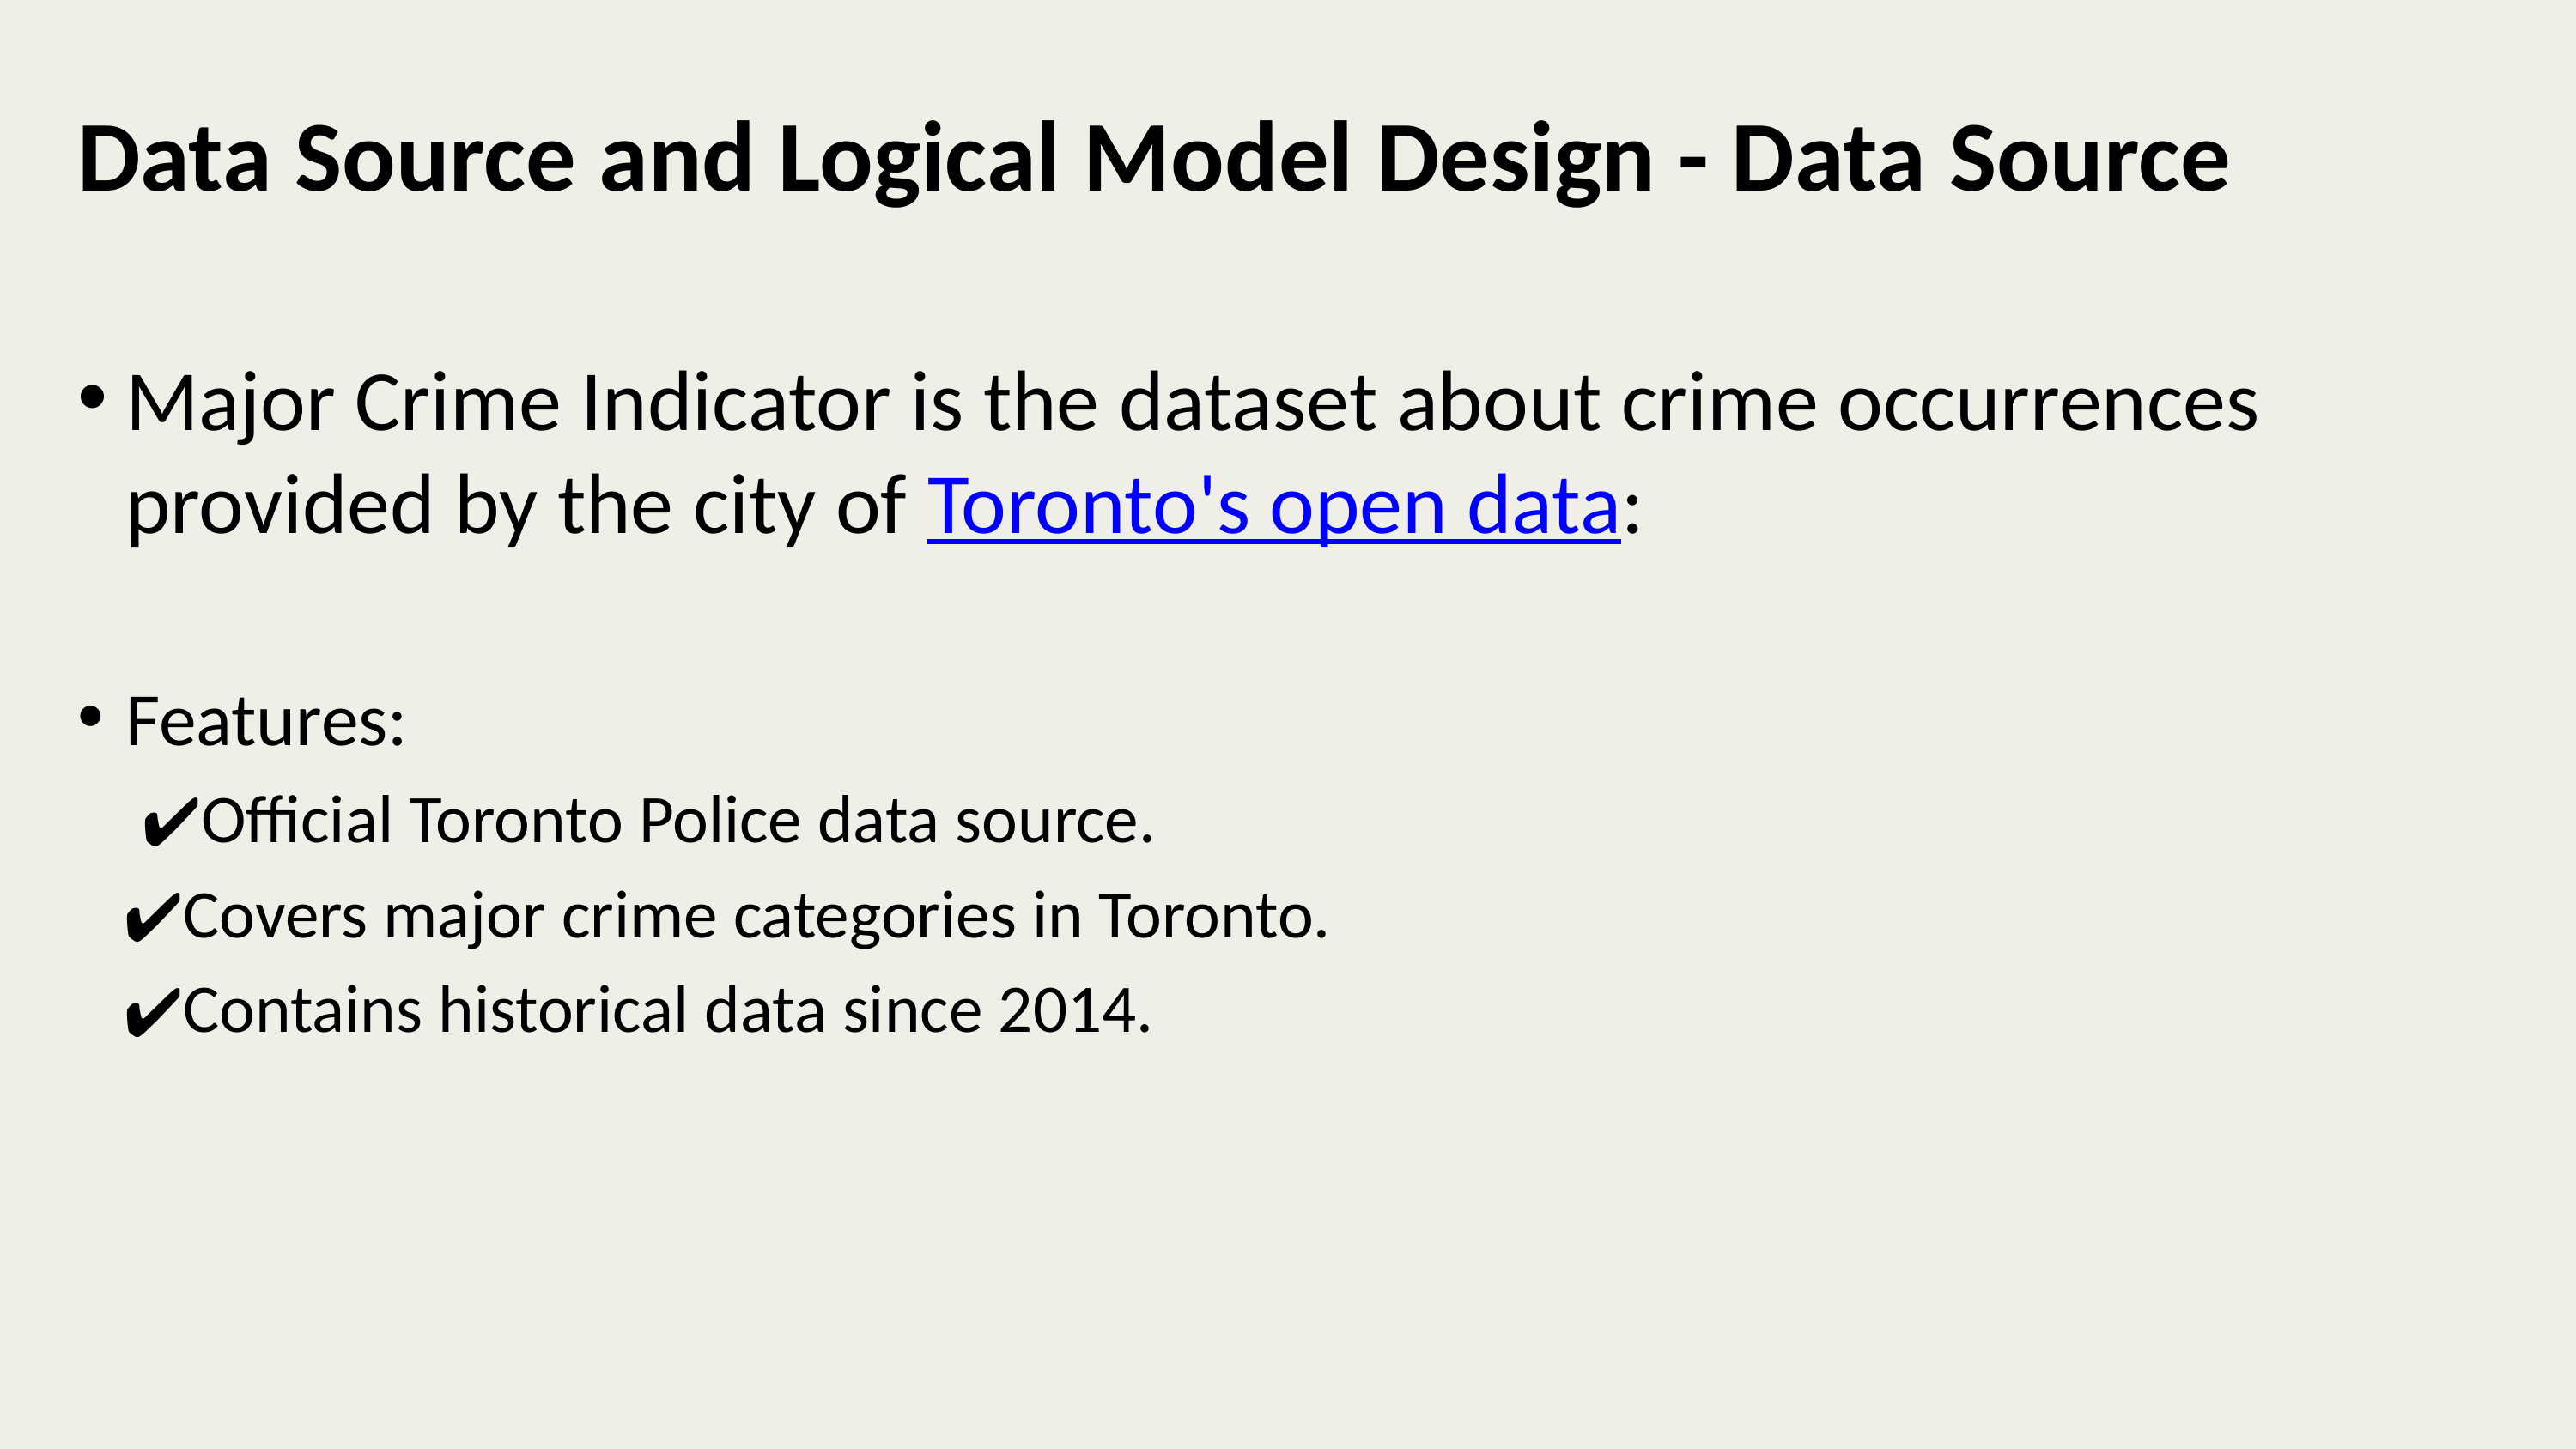

# Data Source and Logical Model Design - Data Source
Major Crime Indicator is the dataset about crime occurrences provided by the city of Toronto's open data:

Features:
Official Toronto Police data source.
Covers major crime categories in Toronto.
Contains historical data since 2014.